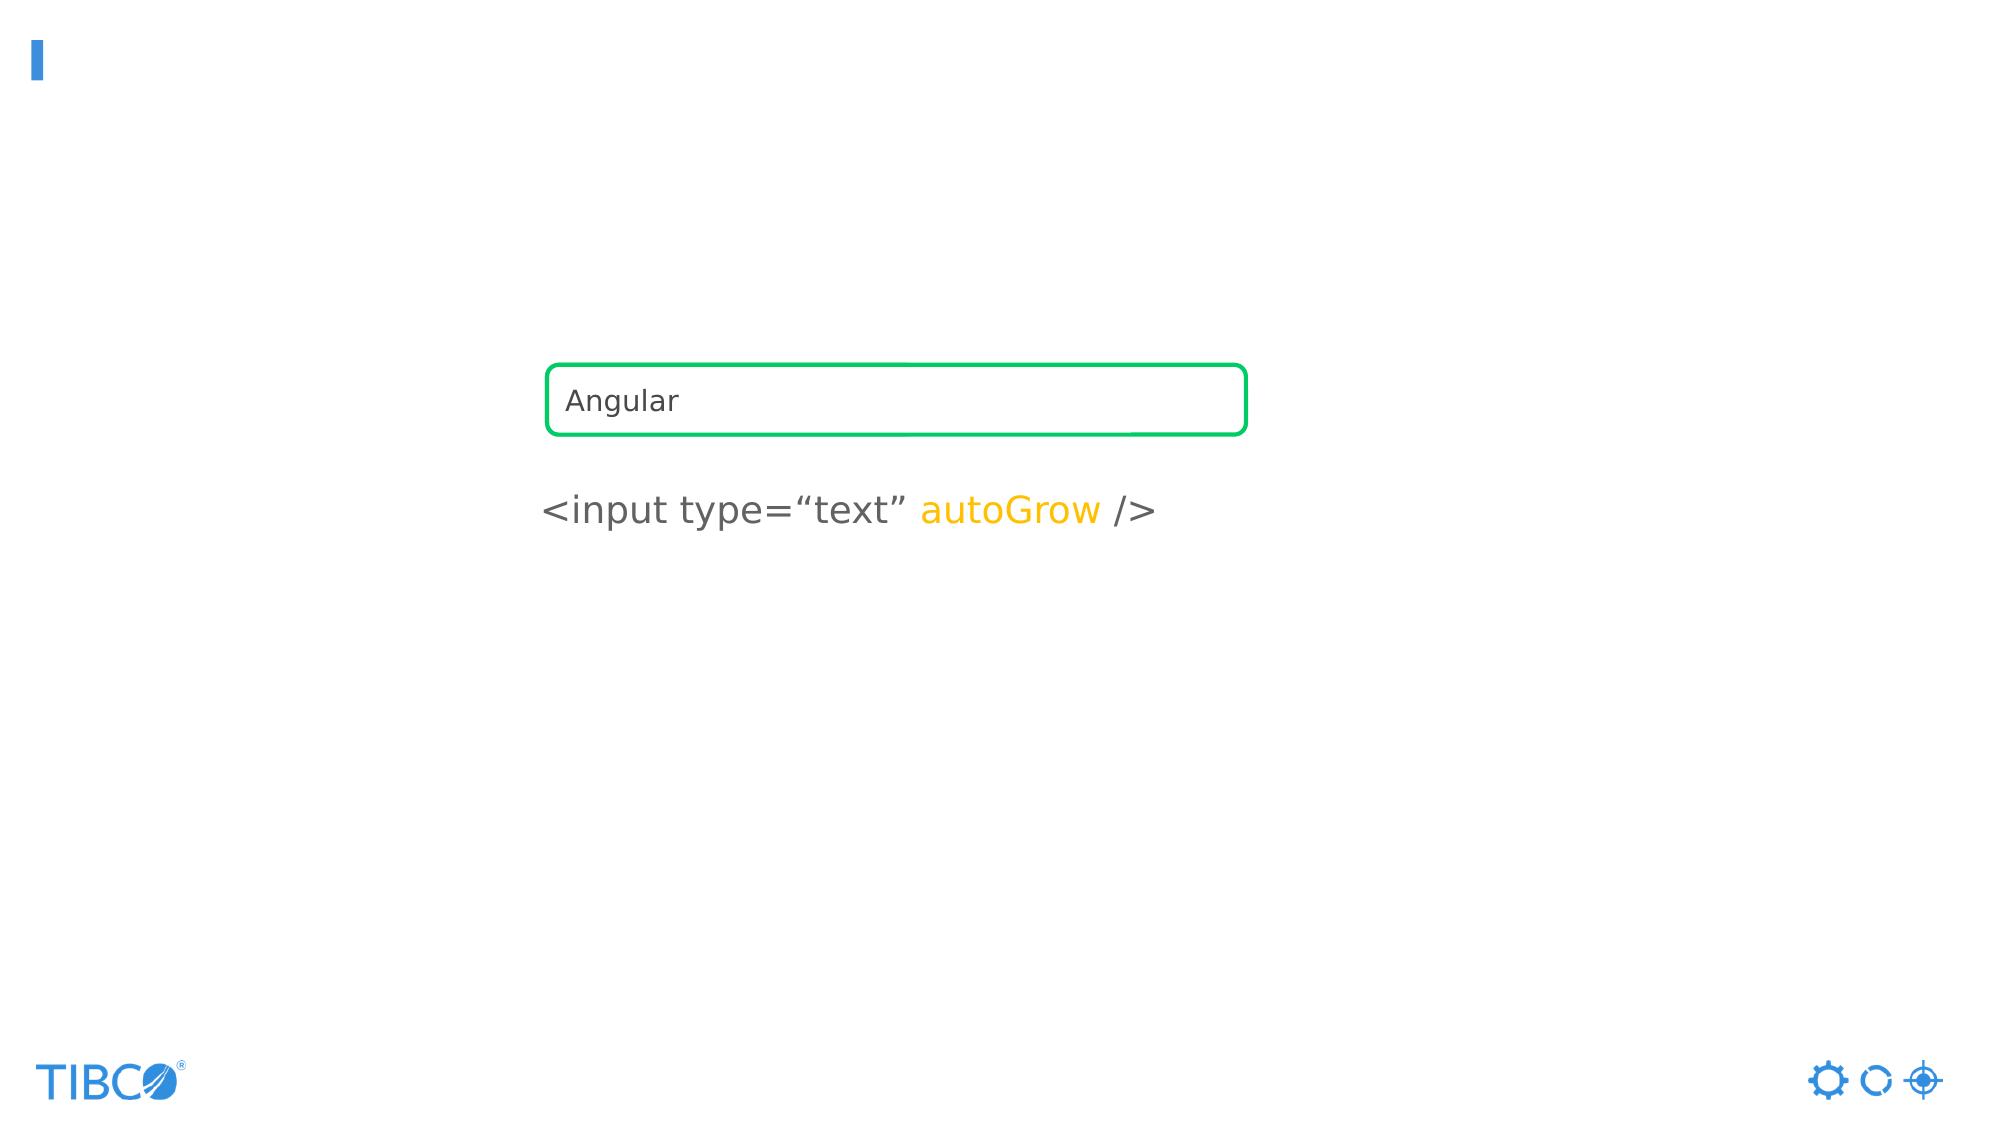

#
Angular
Search…
<input type=“text” autoGrow />